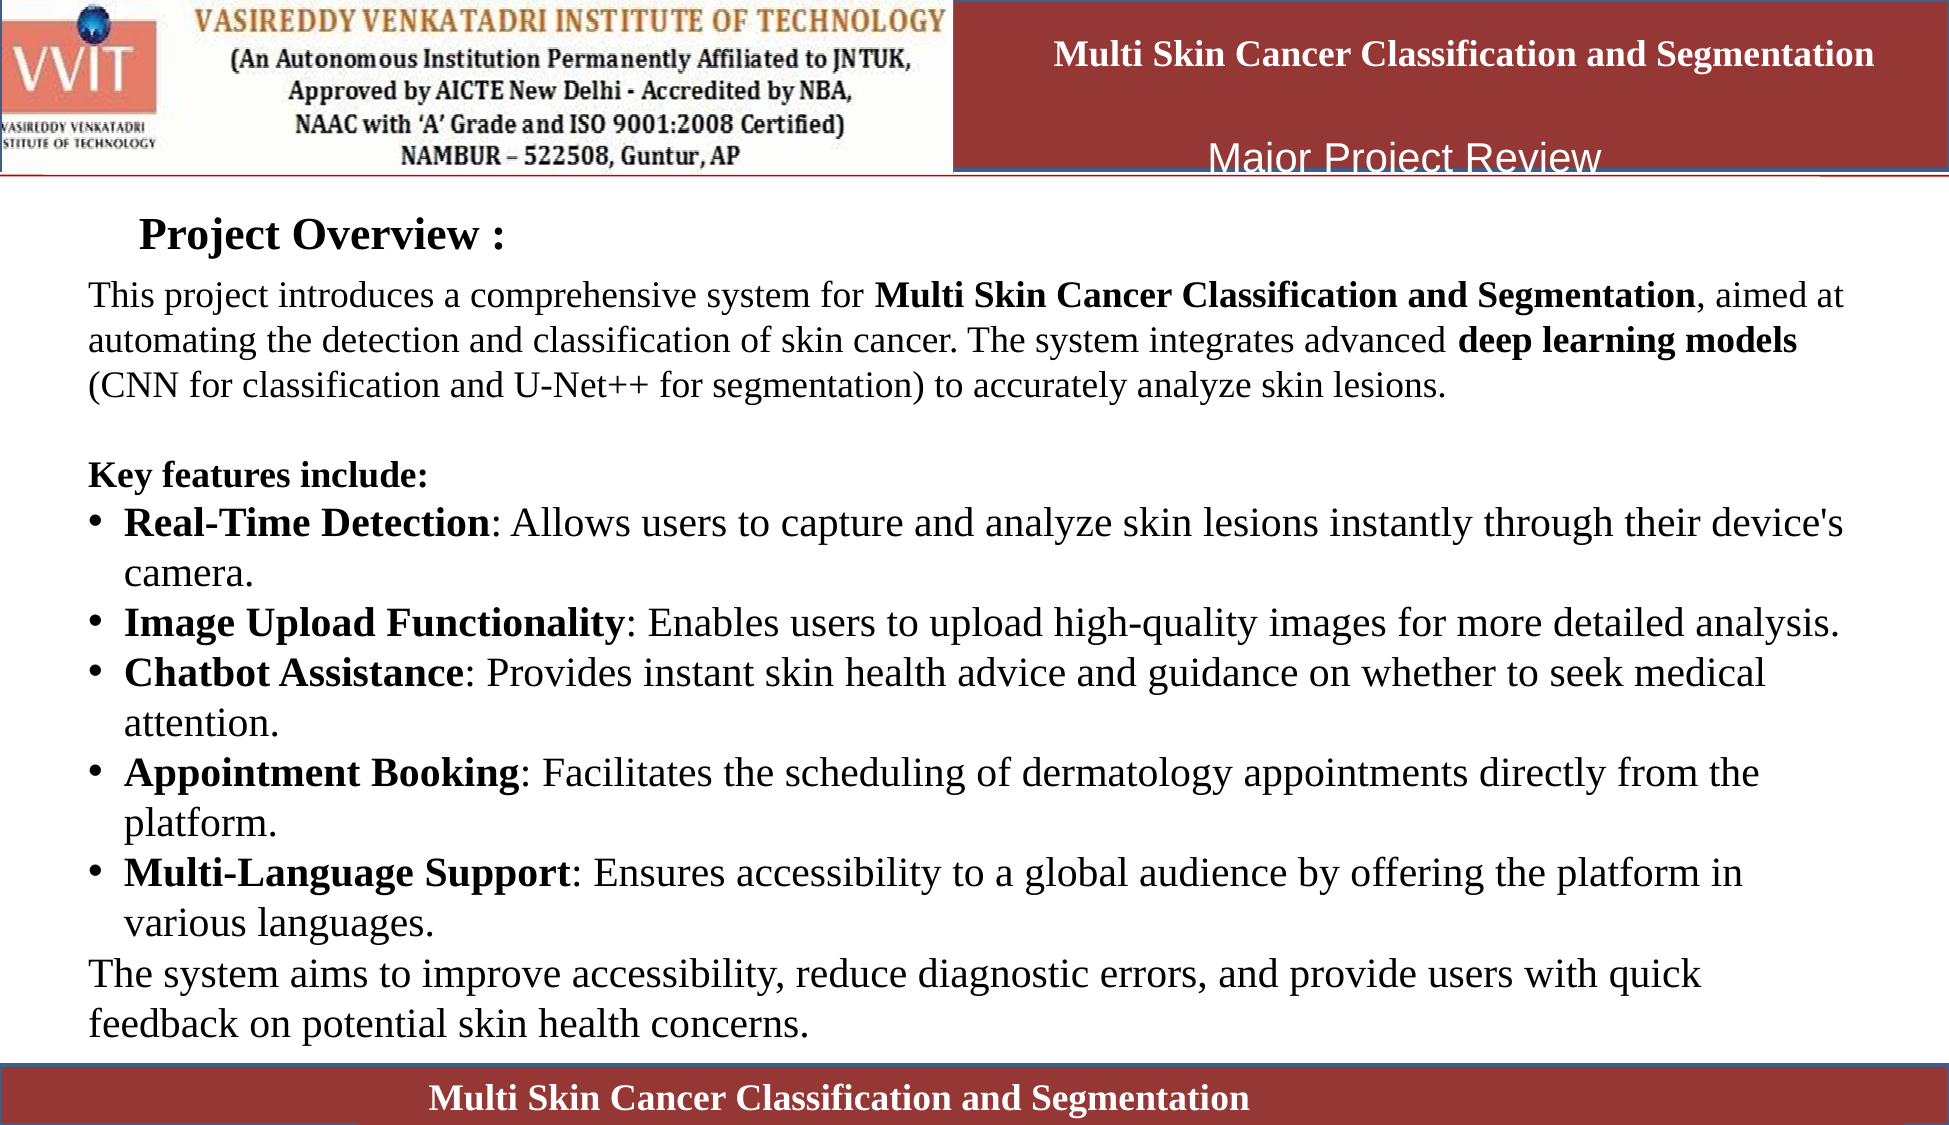

Multi Skin Cancer Classification and Segmentation

Project Overview :
This project introduces a comprehensive system for Multi Skin Cancer Classification and Segmentation, aimed at automating the detection and classification of skin cancer. The system integrates advanced deep learning models (CNN for classification and U-Net++ for segmentation) to accurately analyze skin lesions.

Key features include:
Real-Time Detection: Allows users to capture and analyze skin lesions instantly through their device's camera.
Image Upload Functionality: Enables users to upload high-quality images for more detailed analysis.
Chatbot Assistance: Provides instant skin health advice and guidance on whether to seek medical attention.
Appointment Booking: Facilitates the scheduling of dermatology appointments directly from the platform.
Multi-Language Support: Ensures accessibility to a global audience by offering the platform in various languages.
The system aims to improve accessibility, reduce diagnostic errors, and provide users with quick feedback on potential skin health concerns.
Multi Skin Cancer Classification and Segmentation